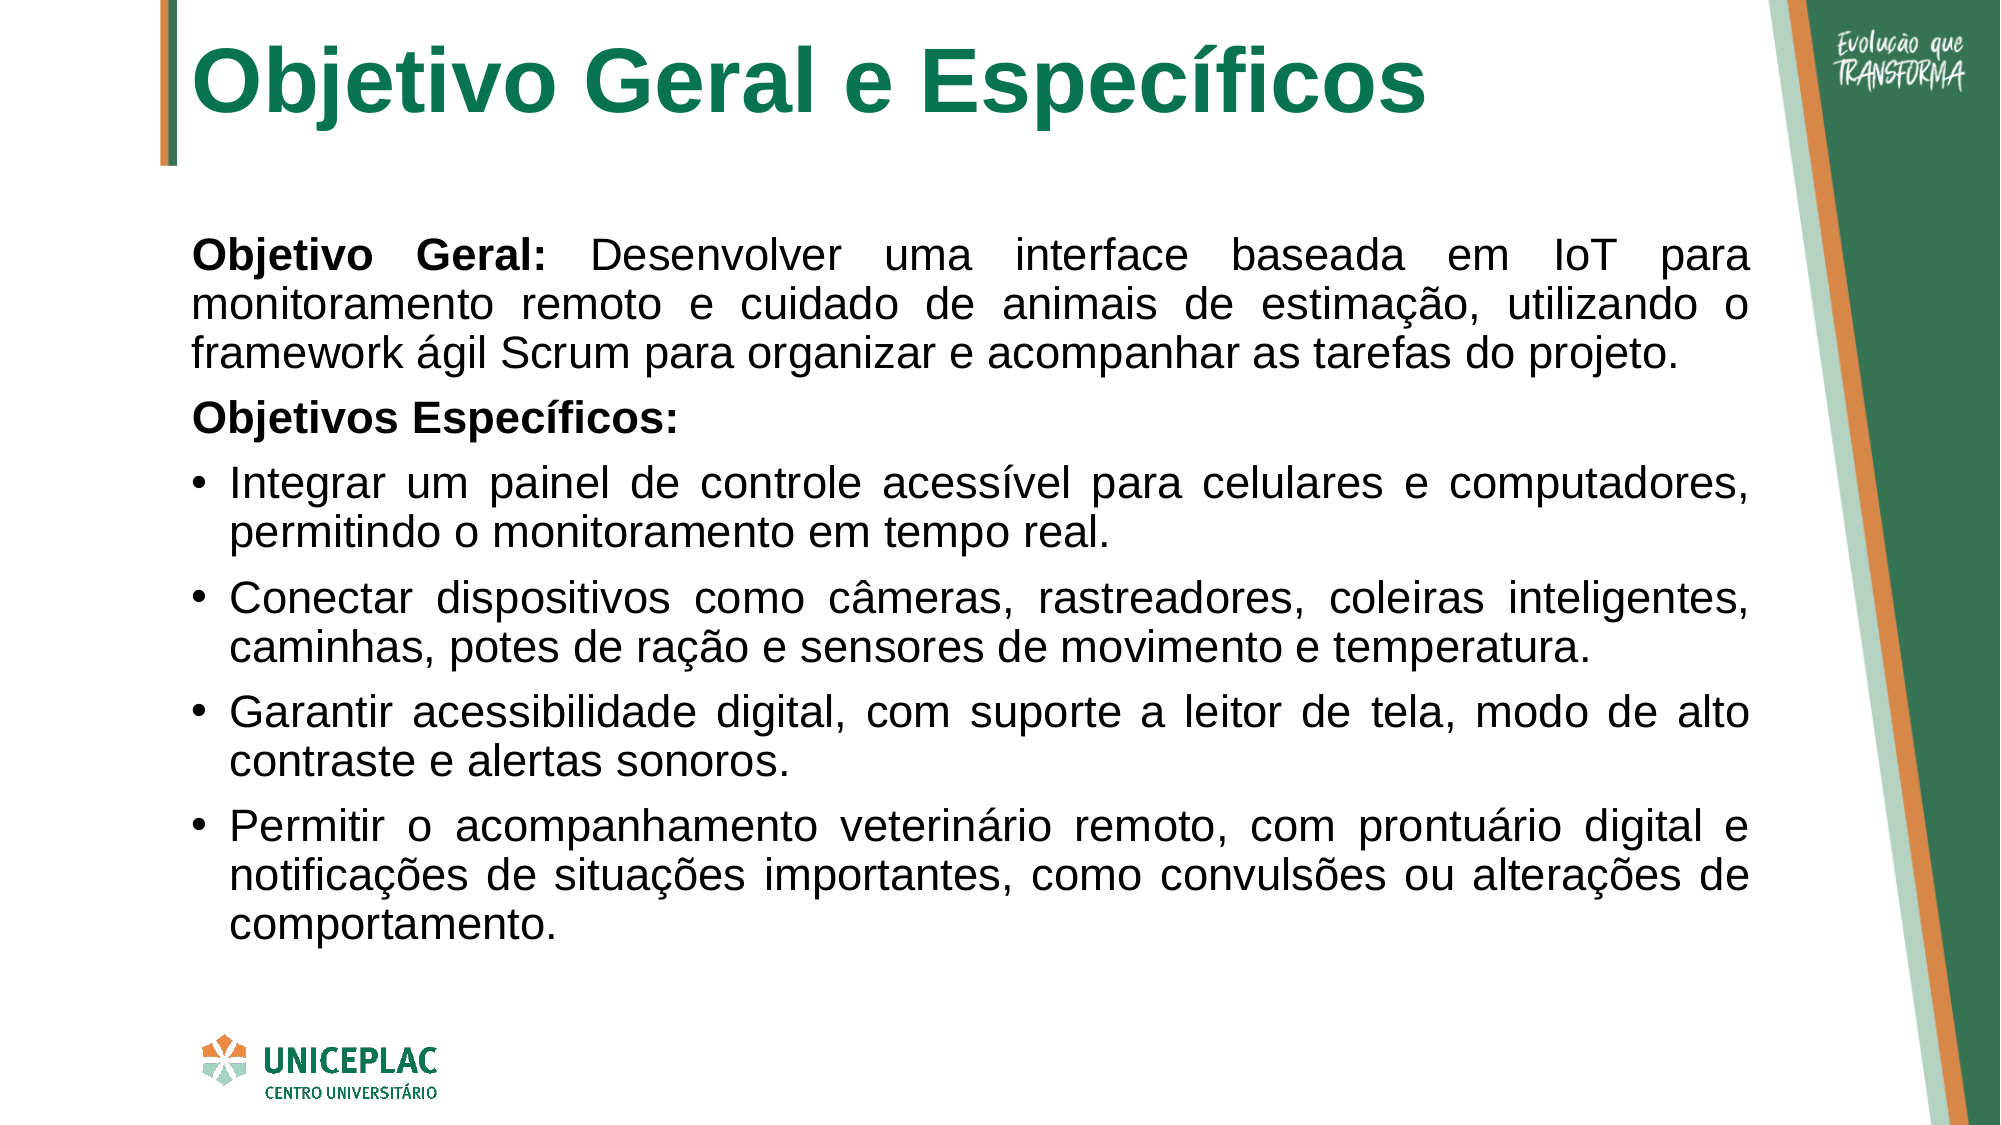

# Objetivo Geral e Específicos
Objetivo Geral: Desenvolver uma interface baseada em IoT para monitoramento remoto e cuidado de animais de estimação, utilizando o framework ágil Scrum para organizar e acompanhar as tarefas do projeto.
Objetivos Específicos:
Integrar um painel de controle acessível para celulares e computadores, permitindo o monitoramento em tempo real.
Conectar dispositivos como câmeras, rastreadores, coleiras inteligentes, caminhas, potes de ração e sensores de movimento e temperatura.
Garantir acessibilidade digital, com suporte a leitor de tela, modo de alto contraste e alertas sonoros.
Permitir o acompanhamento veterinário remoto, com prontuário digital e notificações de situações importantes, como convulsões ou alterações de comportamento.